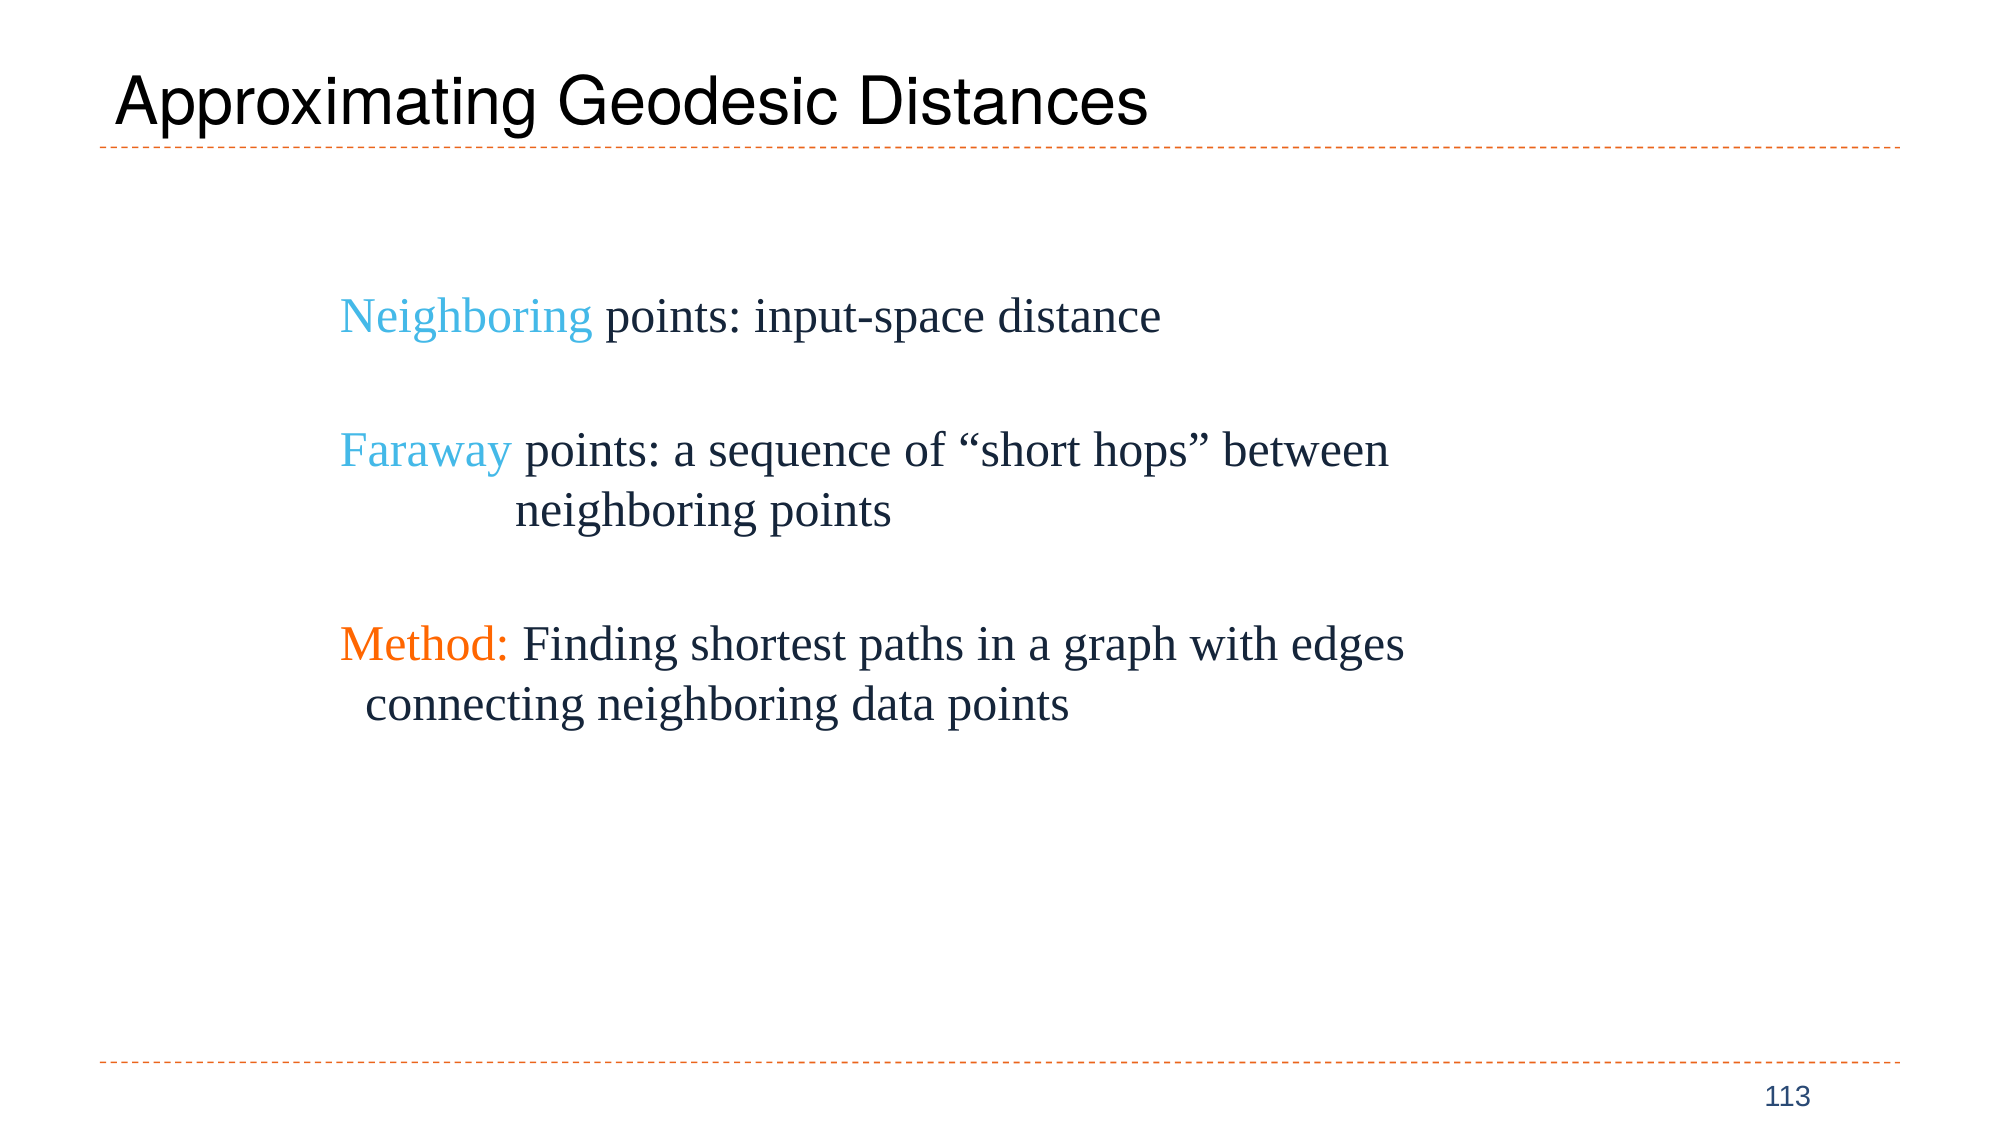

# Approximating Geodesic Distances
Neighboring points: input-space distance

Faraway points: a sequence of “short hops” between 			neighboring points

Method: Finding shortest paths in a graph with edges  	   connecting neighboring data points